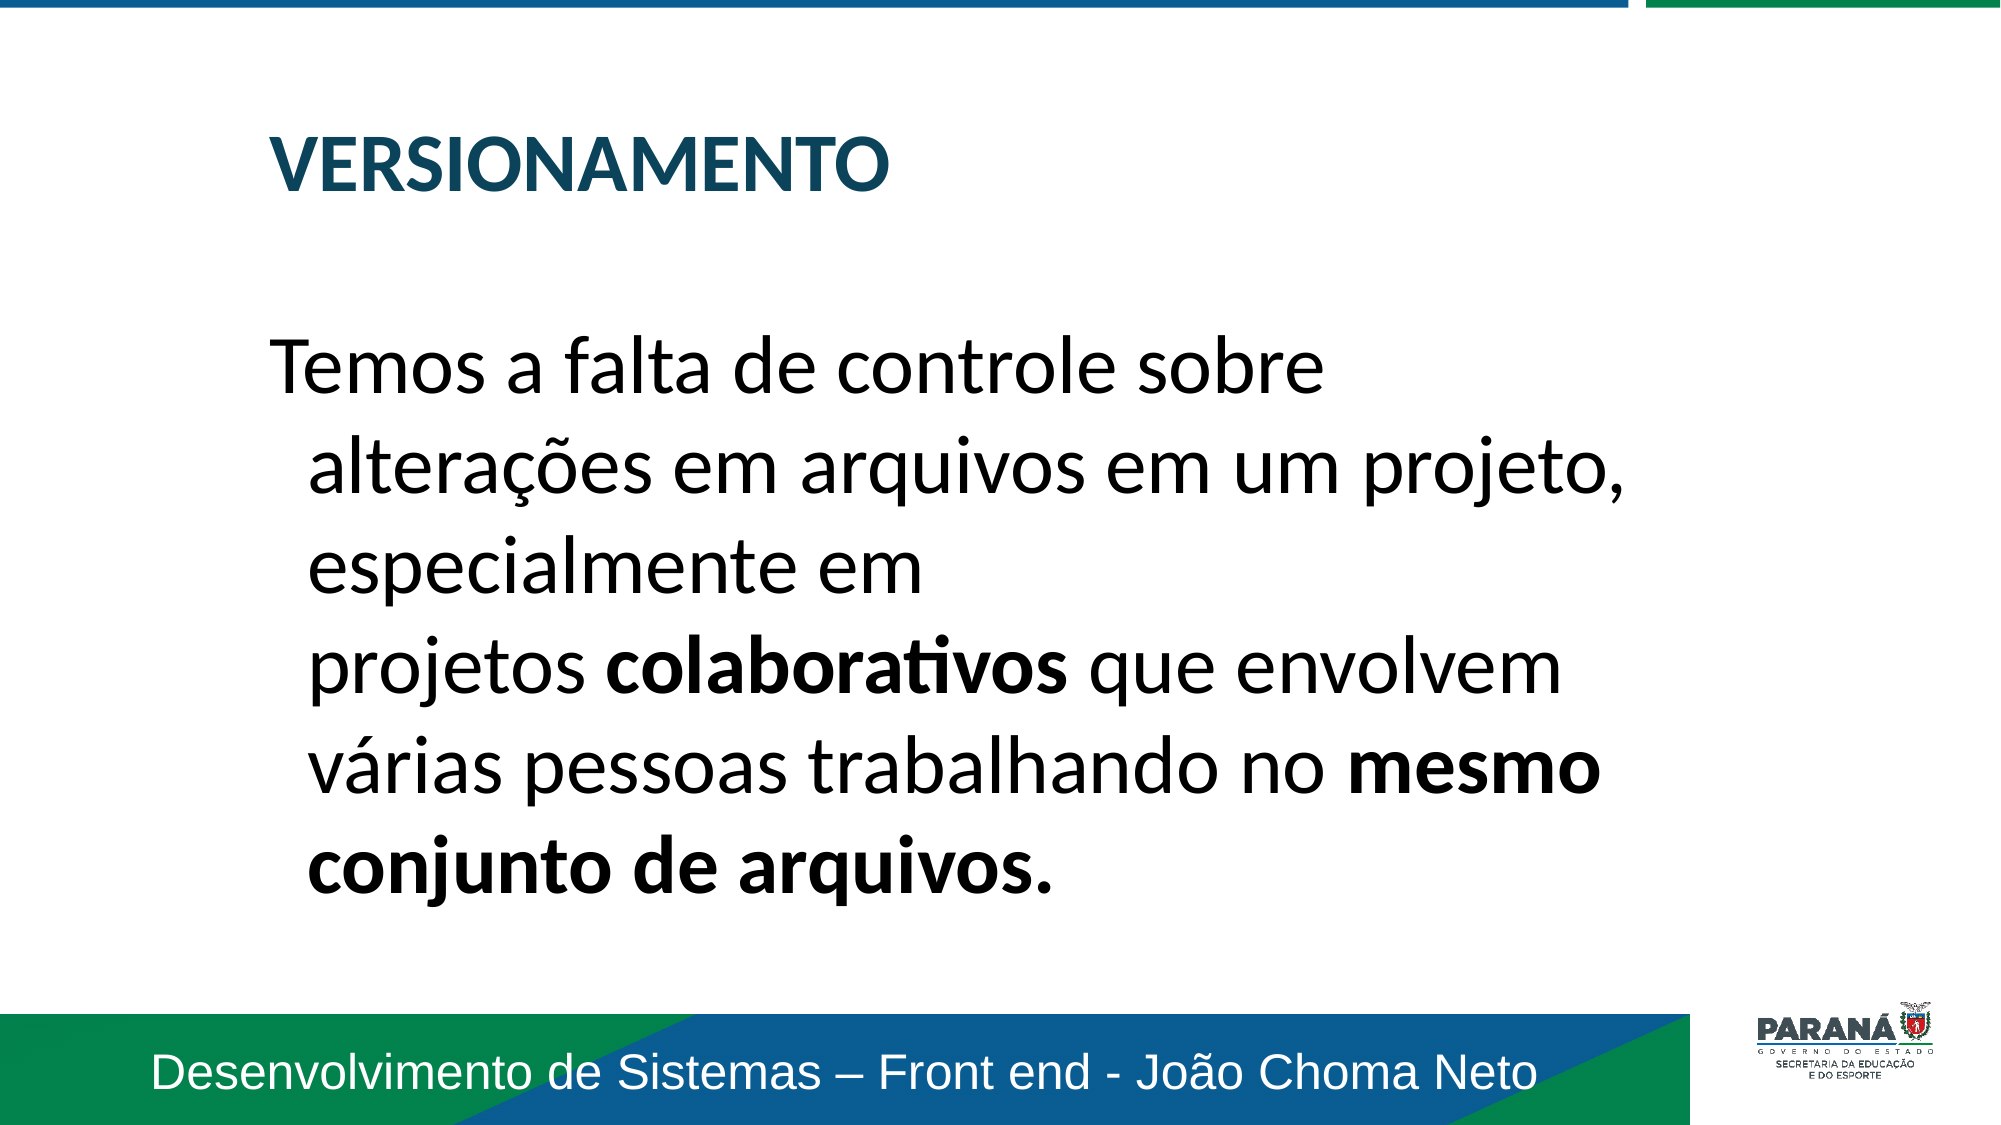

VERSIONAMENTO
Temos a falta de controle sobre alterações em arquivos em um projeto, especialmente em projetos colaborativos que envolvem várias pessoas trabalhando no mesmo conjunto de arquivos.